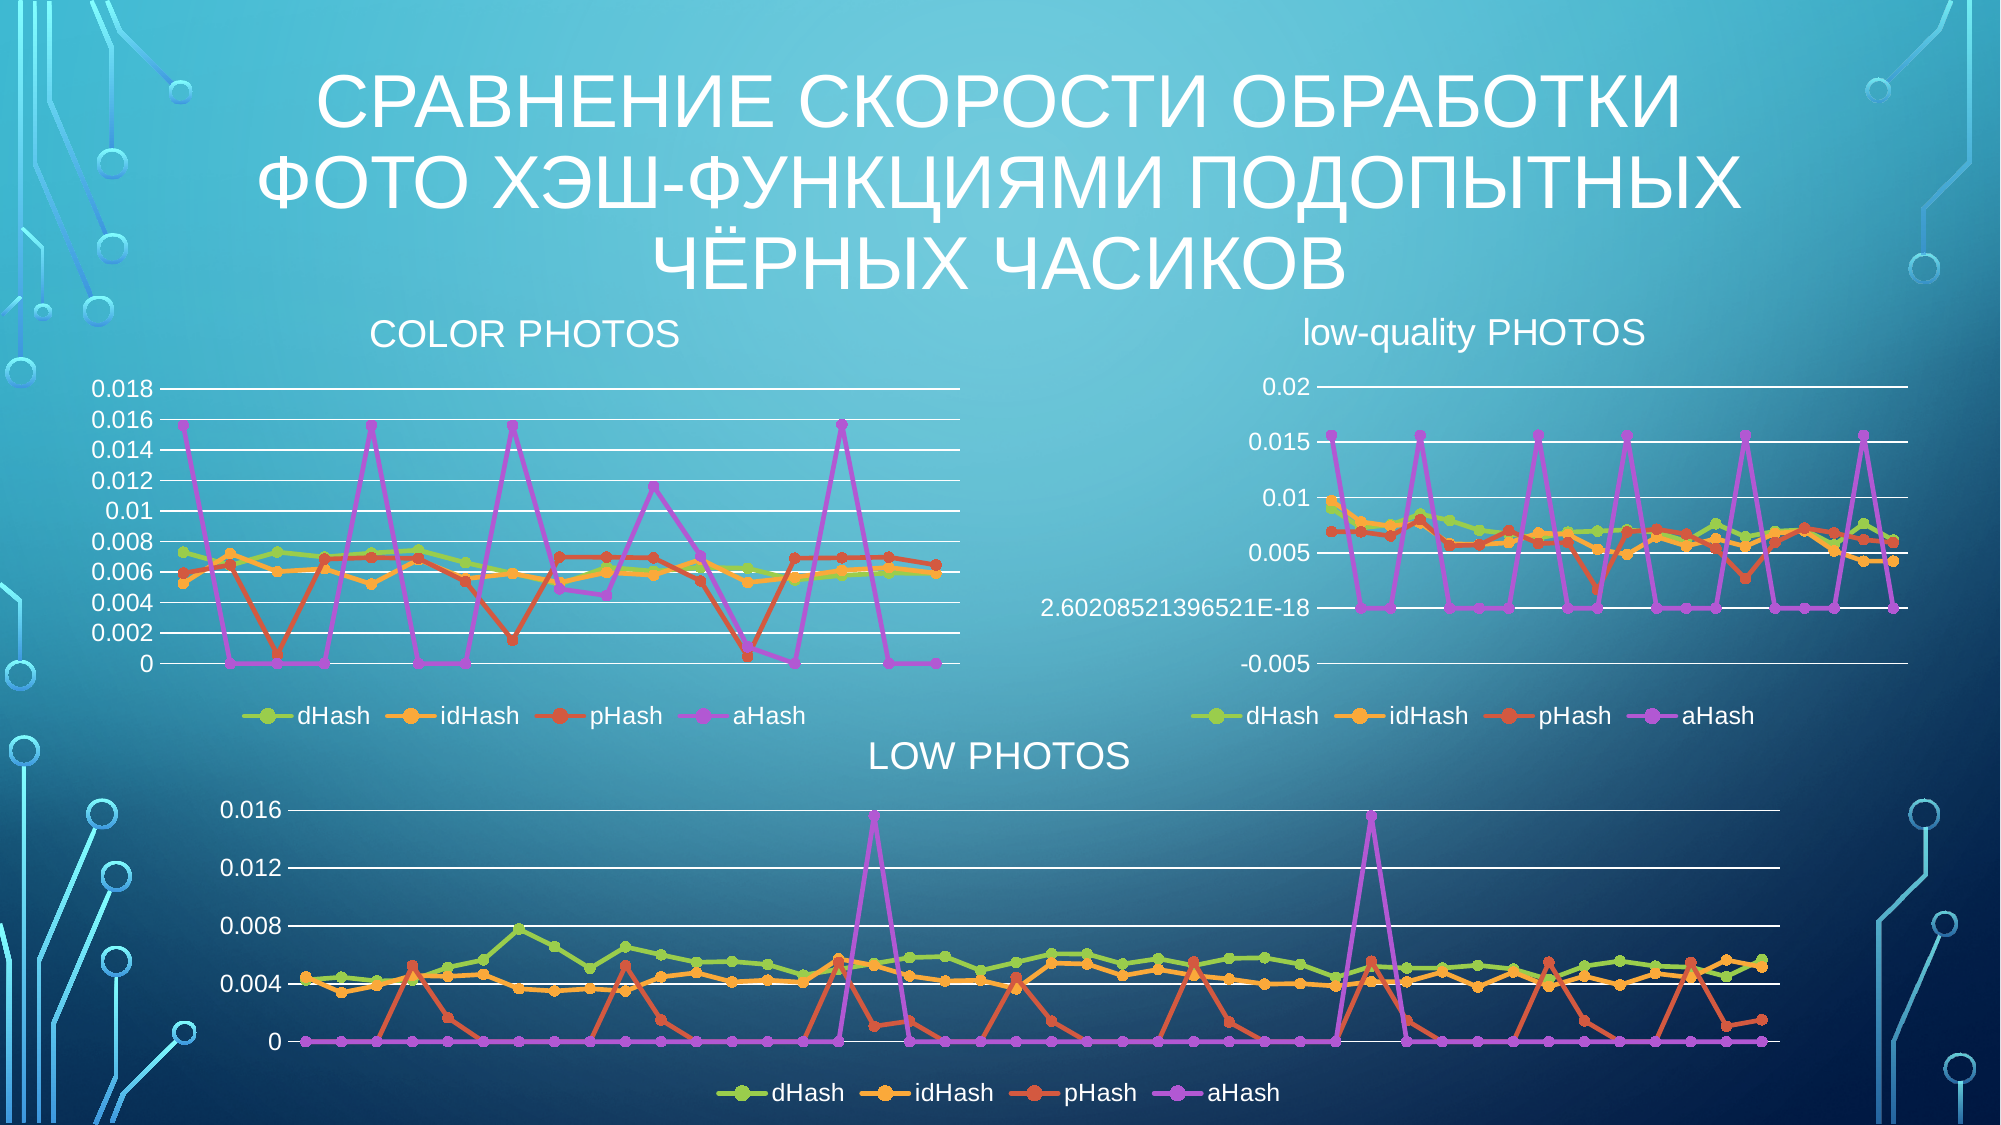

# Сравнение скорости обработки фото хэш-функциями Подопытных чёрных часиков

### Chart: COLOR PHOTOS

| Category | dHash | idHash | pHash | aHash |
|---|---|---|---|---|
| "black_col_4.jpg" | 0.00730704 | 0.005261427 | 0.005931 | 0.015626 |
| "black_col_5.jpg" | 0.006446836 | 0.007216607 | 0.006471 | 0.0 |
| "black_col_6.jpg" | 0.007311929 | 0.00602644 | 0.000578 | 0.0 |
| "black_col_7.jpg" | 0.006989106 | 0.006215577 | 0.00685 | 0.0 |
| "black_col_8.jpg" | 0.007247959 | 0.00520843 | 0.006948 | 0.015626 |
| "black_col_9.jpg" | 0.007438631 | 0.006824316 | 0.006896 | 0.0 |
| "black_col_10.jpg" | 0.006615162 | 0.00556517 | 0.005375 | 0.0 |
| "black_col_11.jpg" | 0.005918551 | 0.005902338 | 0.001527 | 0.015624 |
| "black_col_12.jpg" | 0.005199185 | 0.005322286 | 0.006982 | 0.004892 |
| "black_col_13.jpg" | 0.006323574 | 0.005978162 | 0.006978 | 0.00446 |
| "black_col_14.jpg" | 0.006054084 | 0.005796584 | 0.006931 | 0.011626 |
| "black_col_15.jpg" | 0.00630513 | 0.006833562 | 0.005412 | 0.007052 |
| "black_col_16.jpg" | 0.006252929 | 0.005314127 | 0.00045 | 0.001094 |
| "black_col_17.jpg" | 0.005473094 | 0.005657352 | 0.006912 | 0.0 |
| "black_col_18.jpg" | 0.005783015 | 0.006115014 | 0.006934 | 0.01569 |
| "black_col_19.jpg" | 0.005935518 | 0.006298368 | 0.006975 | 0.0 |
| "black_col_20.jpg" | 0.005914404 | 0.005927365 | 0.006465 | 0.0 |

### Chart: low-quality PHOTOS

| Category | dHash | idHash | pHash | aHash |
|---|---|---|---|---|
| "black_fred_1.jpg" | 0.009017436 | 0.009725972 | 0.006916 | 0.015623 |
| "black_fred_2.jpg" | 0.007265773 | 0.007803877 | 0.006896 | 0.0 |
| "black_fred_3.jpg" | 0.007539254 | 0.007417602 | 0.006519 | 0.0 |
| "black_fred_4.jpg" | 0.008501935 | 0.007706453 | 0.007991 | 0.015625 |
| "black_fred_5.jpg" | 0.007932176 | 0.00581753 | 0.005639 | 0.0 |
| "black_fred_6.jpg" | 0.007041124 | 0.005757088 | 0.00572 | 0.0 |
| "black_fred_7.jpg" | 0.006719345 | 0.005910359 | 0.007012 | 0.0 |
| "black_fred_8.jpg" | 0.006322725 | 0.006802507 | 0.005847 | 0.015635 |
| "black_fred_9.jpg" | 0.006876414 | 0.006664858 | 0.00592 | 0.0 |
| "black_fred_10.jpg" | 0.006963368 | 0.005318459 | 0.001662 | 0.0 |
| "black_fred_11.jpg" | 0.007084441 | 0.004863683 | 0.006885 | 0.015615 |
| "black_fred_12.jpg" | 0.006843915 | 0.006445345 | 0.007135 | 0.0 |
| "black_fred_13.jpg" | 0.006053756 | 0.005611412 | 0.006697 | 0.0 |
| "black_fred_14.jpg" | 0.007624401 | 0.006275163 | 0.005392 | 0.0 |
| "black_fred_15.jpg" | 0.006444228 | 0.005580416 | 0.002655 | 0.015625 |
| "black_fred_16.jpg" | 0.006950326 | 0.006765912 | 0.005933 | 0.0 |
| "black_fred_17.jpg" | 0.00707928 | 0.006983663 | 0.007236 | 0.0 |
| "black_fred_18.jpg" | 0.005714883 | 0.005175841 | 0.006802 | 0.0 |
| "black_fred_19.jpg" | 0.007634177 | 0.004250208 | 0.006187 | 0.015625 |
| "black_fred_20.jpg" | 0.006147434 | 0.004251158 | 0.005924 | 0.0 |

### Chart: LOW PHOTOS

| Category | dHash | idHash | pHash | aHash |
|---|---|---|---|---|
| "black_1.jpg" | 0.004267961 | 0.004472125 | 0.0 | 0.0 |
| "black_2.jpg" | 0.004460134 | 0.003390875 | 0.0 | 0.0 |
| "black_3.jpg" | 0.004195049 | 0.003876677 | 0.0 | 0.0 |
| "black_4.jpg" | 0.004258679 | 0.004578366 | 0.005265 | 0.0 |
| "black_5.jpg" | 0.005143838 | 0.004517447 | 0.001656 | 0.0 |
| "black_6.jpg" | 0.005656296 | 0.004653384 | 0.0 | 0.0 |
| "black_7.jpg" | 0.007788569 | 0.00365957 | 0.0 | 0.0 |
| "black_8.jpg" | 0.00657938 | 0.00350687 | 0.0 | 0.0 |
| "black_9.jpg" | 0.005072815 | 0.003665516 | 0.0 | 0.0 |
| "black_10.jpg" | 0.006555921 | 0.003500239 | 0.005255 | 0.0 |
| "black_11.jpg" | 0.00600786 | 0.004478572 | 0.001503 | 0.0 |
| "black_12.jpg" | 0.005490671 | 0.004769953 | 0.0 | 0.0 |
| "black_13.jpg" | 0.005545753 | 0.004128497 | 0.0 | 0.0 |
| "black_14.jpg" | 0.005337569 | 0.004256143 | 0.0 | 0.0 |
| "black_15.jpg" | 0.004600058 | 0.004101802 | 0.0 | 0.0 |
| "black_16.jpg" | 0.005005935 | 0.005727756 | 0.00548 | 0.0 |
| "black_17.jpg" | 0.005398754 | 0.005274292 | 0.001067 | 0.015627 |
| "black_18.jpg" | 0.005816898 | 0.004542263 | 0.001426 | 0.0 |
| "black_19.jpg" | 0.005889589 | 0.004194643 | 0.0 | 0.0 |
| "black_20.jpg" | 0.004919593 | 0.004249948 | 0.0 | 0.0 |
| "black_21.jpg" | 0.005487916 | 0.00365009 | 0.004445 | 0.0 |
| "black_22.jpg" | 0.006072556 | 0.005435552 | 0.001422 | 0.0 |
| "black_23.jpg" | 0.00606544 | 0.00537 | 0.0 | 0.0 |
| "black_24.jpg" | 0.005374534 | 0.004562532 | 0.0 | 0.0 |
| "black_25.jpg" | 0.005741064 | 0.004995696 | 0.0 | 0.0 |
| "black_26.jpg" | 0.005259554 | 0.004579629 | 0.005514 | 0.0 |
| "black_27.jpg" | 0.00576093 | 0.004332672 | 0.001355 | 0.0 |
| "black_28.jpg" | 0.00580012 | 0.00398289 | 0.0 | 0.0 |
| "black_29.jpg" | 0.005356167 | 0.004014167 | 0.0 | 0.0 |
| "black_30.jpg" | 0.004445093 | 0.003848399 | 0.0 | 0.0 |
| "black_31.jpg" | 0.005213094 | 0.004148729 | 0.005565 | 0.015614 |
| "black_32.jpg" | 0.005089425 | 0.004137458 | 0.001472 | 0.0 |
| "black_33.jpg" | 0.005088084 | 0.004824752 | 0.0 | 0.0 |
| "black_34.jpg" | 0.005285422 | 0.003784317 | 0.0 | 0.0 |
| "black_35.jpg" | 0.005018758 | 0.004816522 | 0.0 | 0.0 |
| "black_36.jpg" | 0.004301045 | 0.003811973 | 0.005496 | 0.0 |
| "black_37.jpg" | 0.005225239 | 0.004534973 | 0.001442 | 0.0 |
| "black_38.jpg" | 0.005579351 | 0.003918594 | 0.0 | 0.0 |
| "black_39.jpg" | 0.005223203 | 0.004716357 | 0.0 | 0.0 |
| "black_40.jpg" | 0.00514826 | 0.0044372 | 0.005487 | 0.0 |
| "black_41.jpg" | 0.004495302 | 0.005647046 | 0.00107 | 0.0 |
| "black_42.jpg" | 0.005667837 | 0.00516196 | 0.001514 | 0.0 |